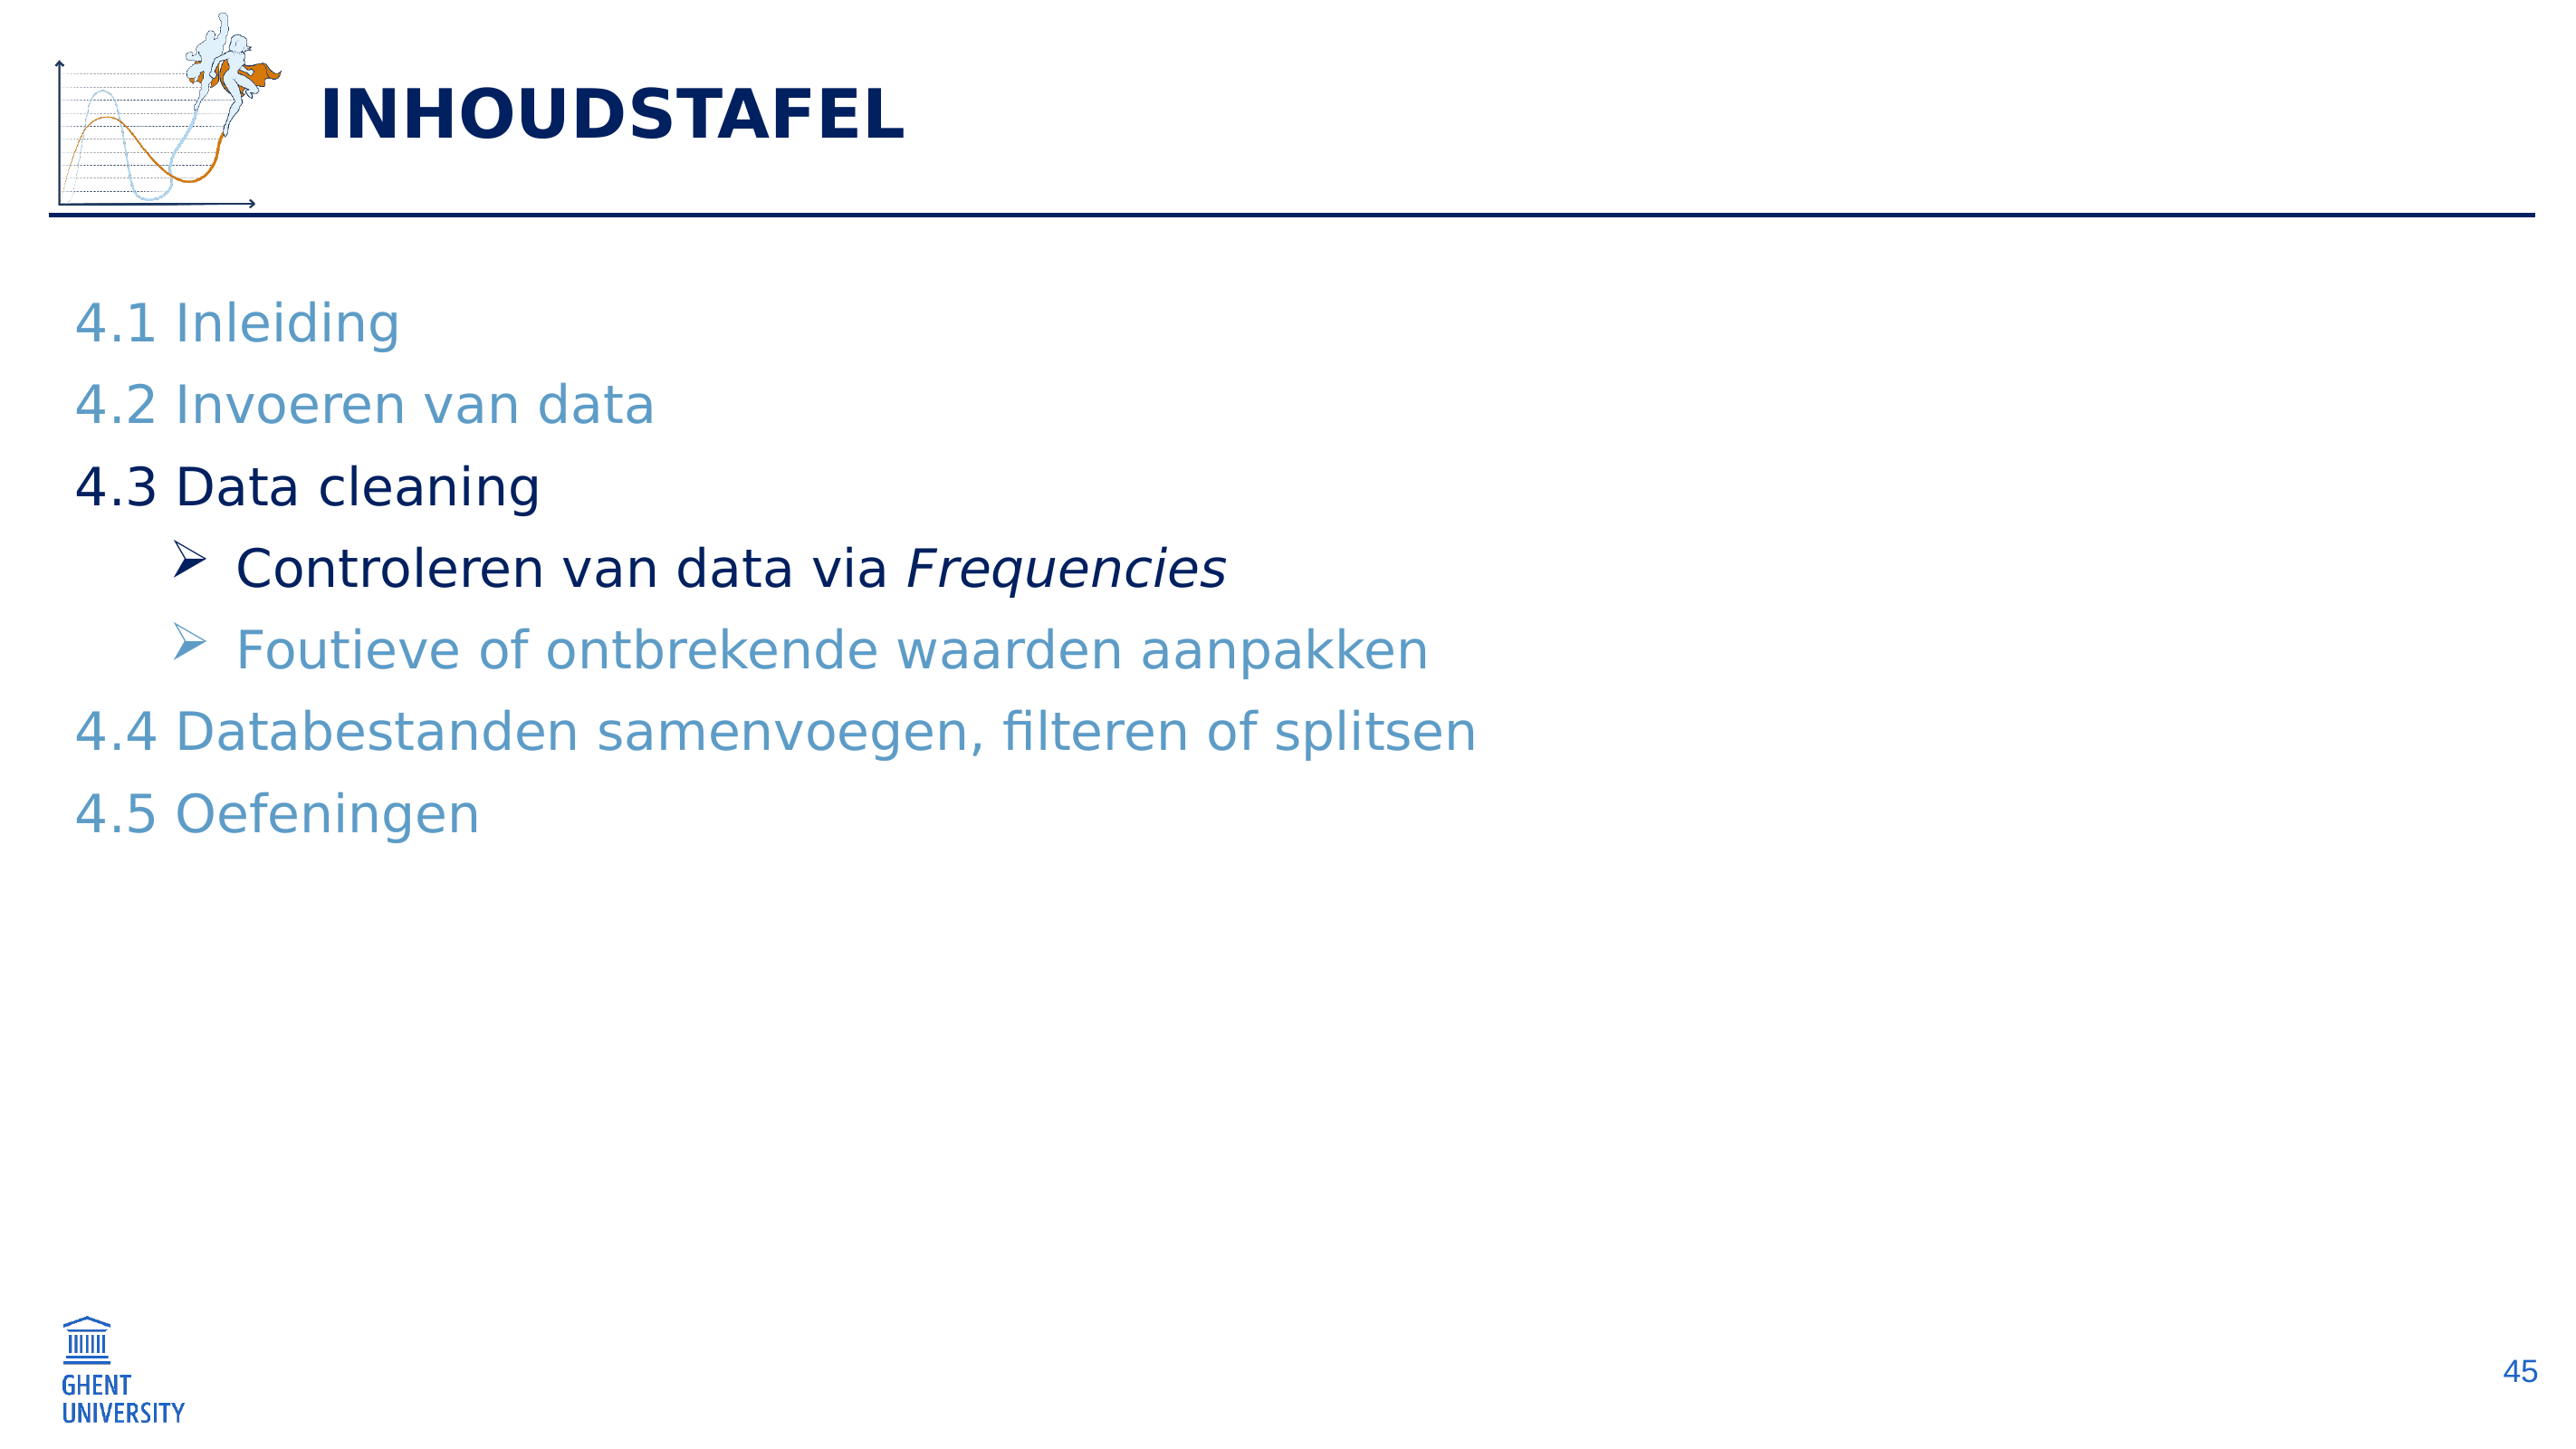

# Inhoudstafel
4.1 Inleiding
4.2 Invoeren van data
4.3 Data cleaning
Controleren van data via Frequencies
Foutieve of ontbrekende waarden aanpakken
4.4 Databestanden samenvoegen, filteren of splitsen
4.5 Oefeningen
45